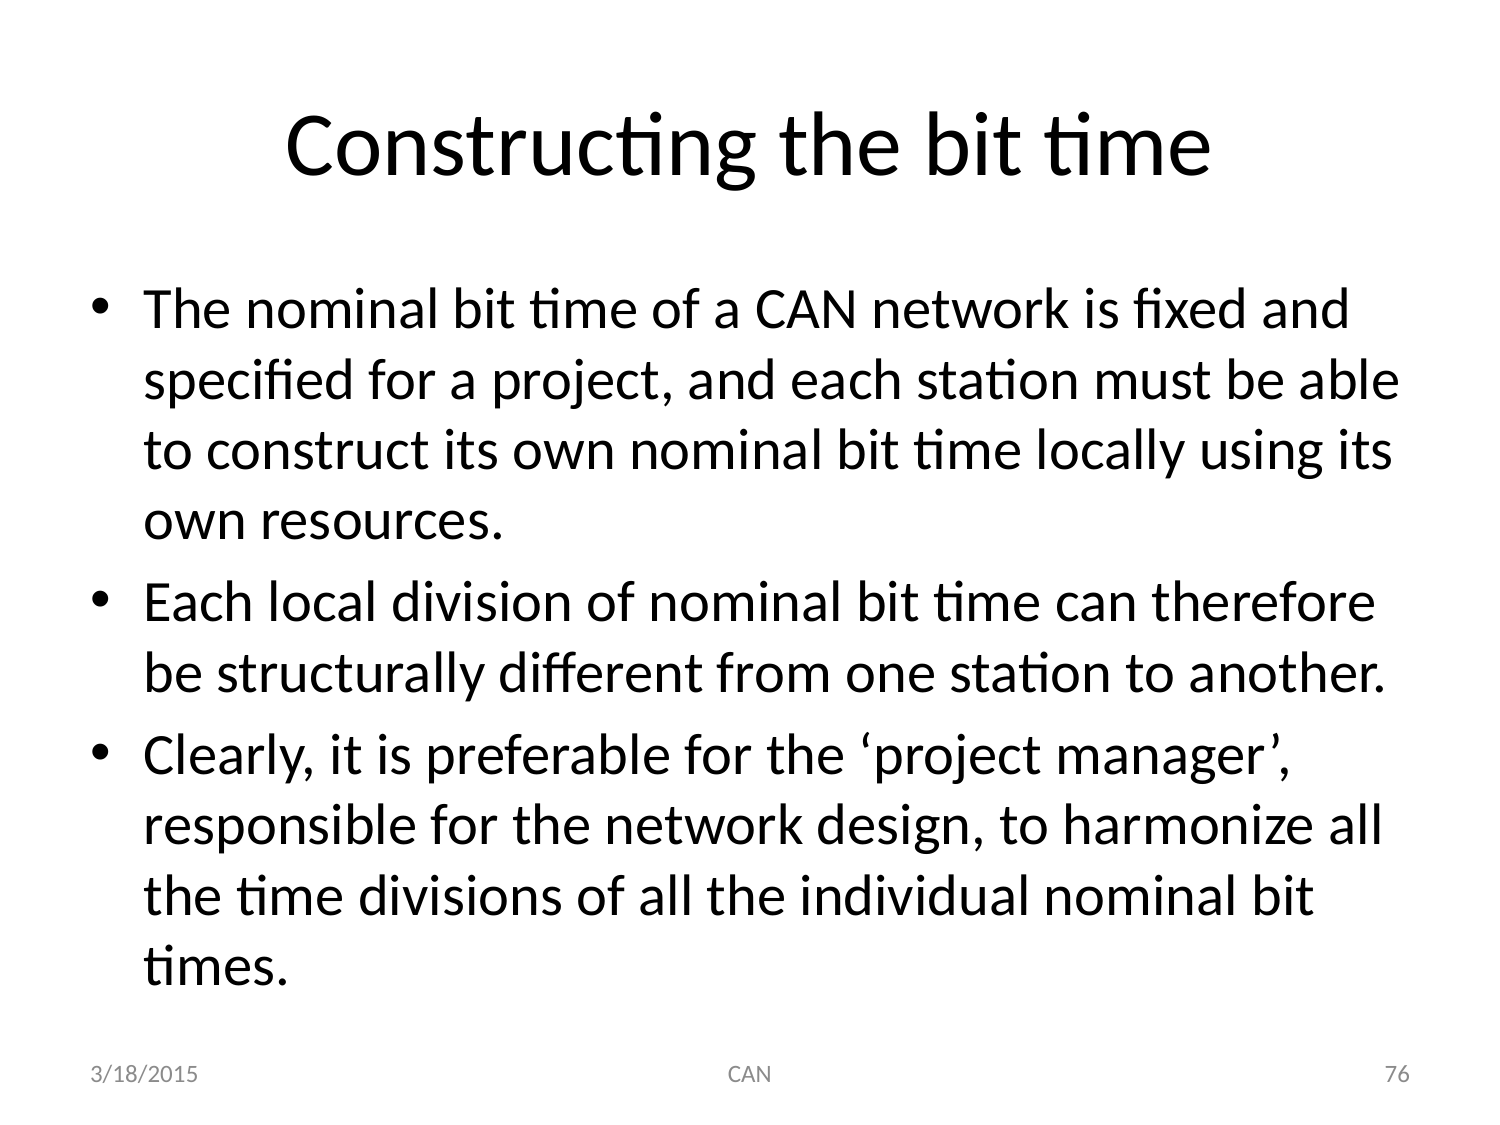

# Constructing the bit time
The nominal bit time of a CAN network is fixed and specified for a project, and each station must be able to construct its own nominal bit time locally using its own resources.
Each local division of nominal bit time can therefore be structurally different from one station to another.
Clearly, it is preferable for the ‘project manager’, responsible for the network design, to harmonize all the time divisions of all the individual nominal bit times.
3/18/2015
CAN
76